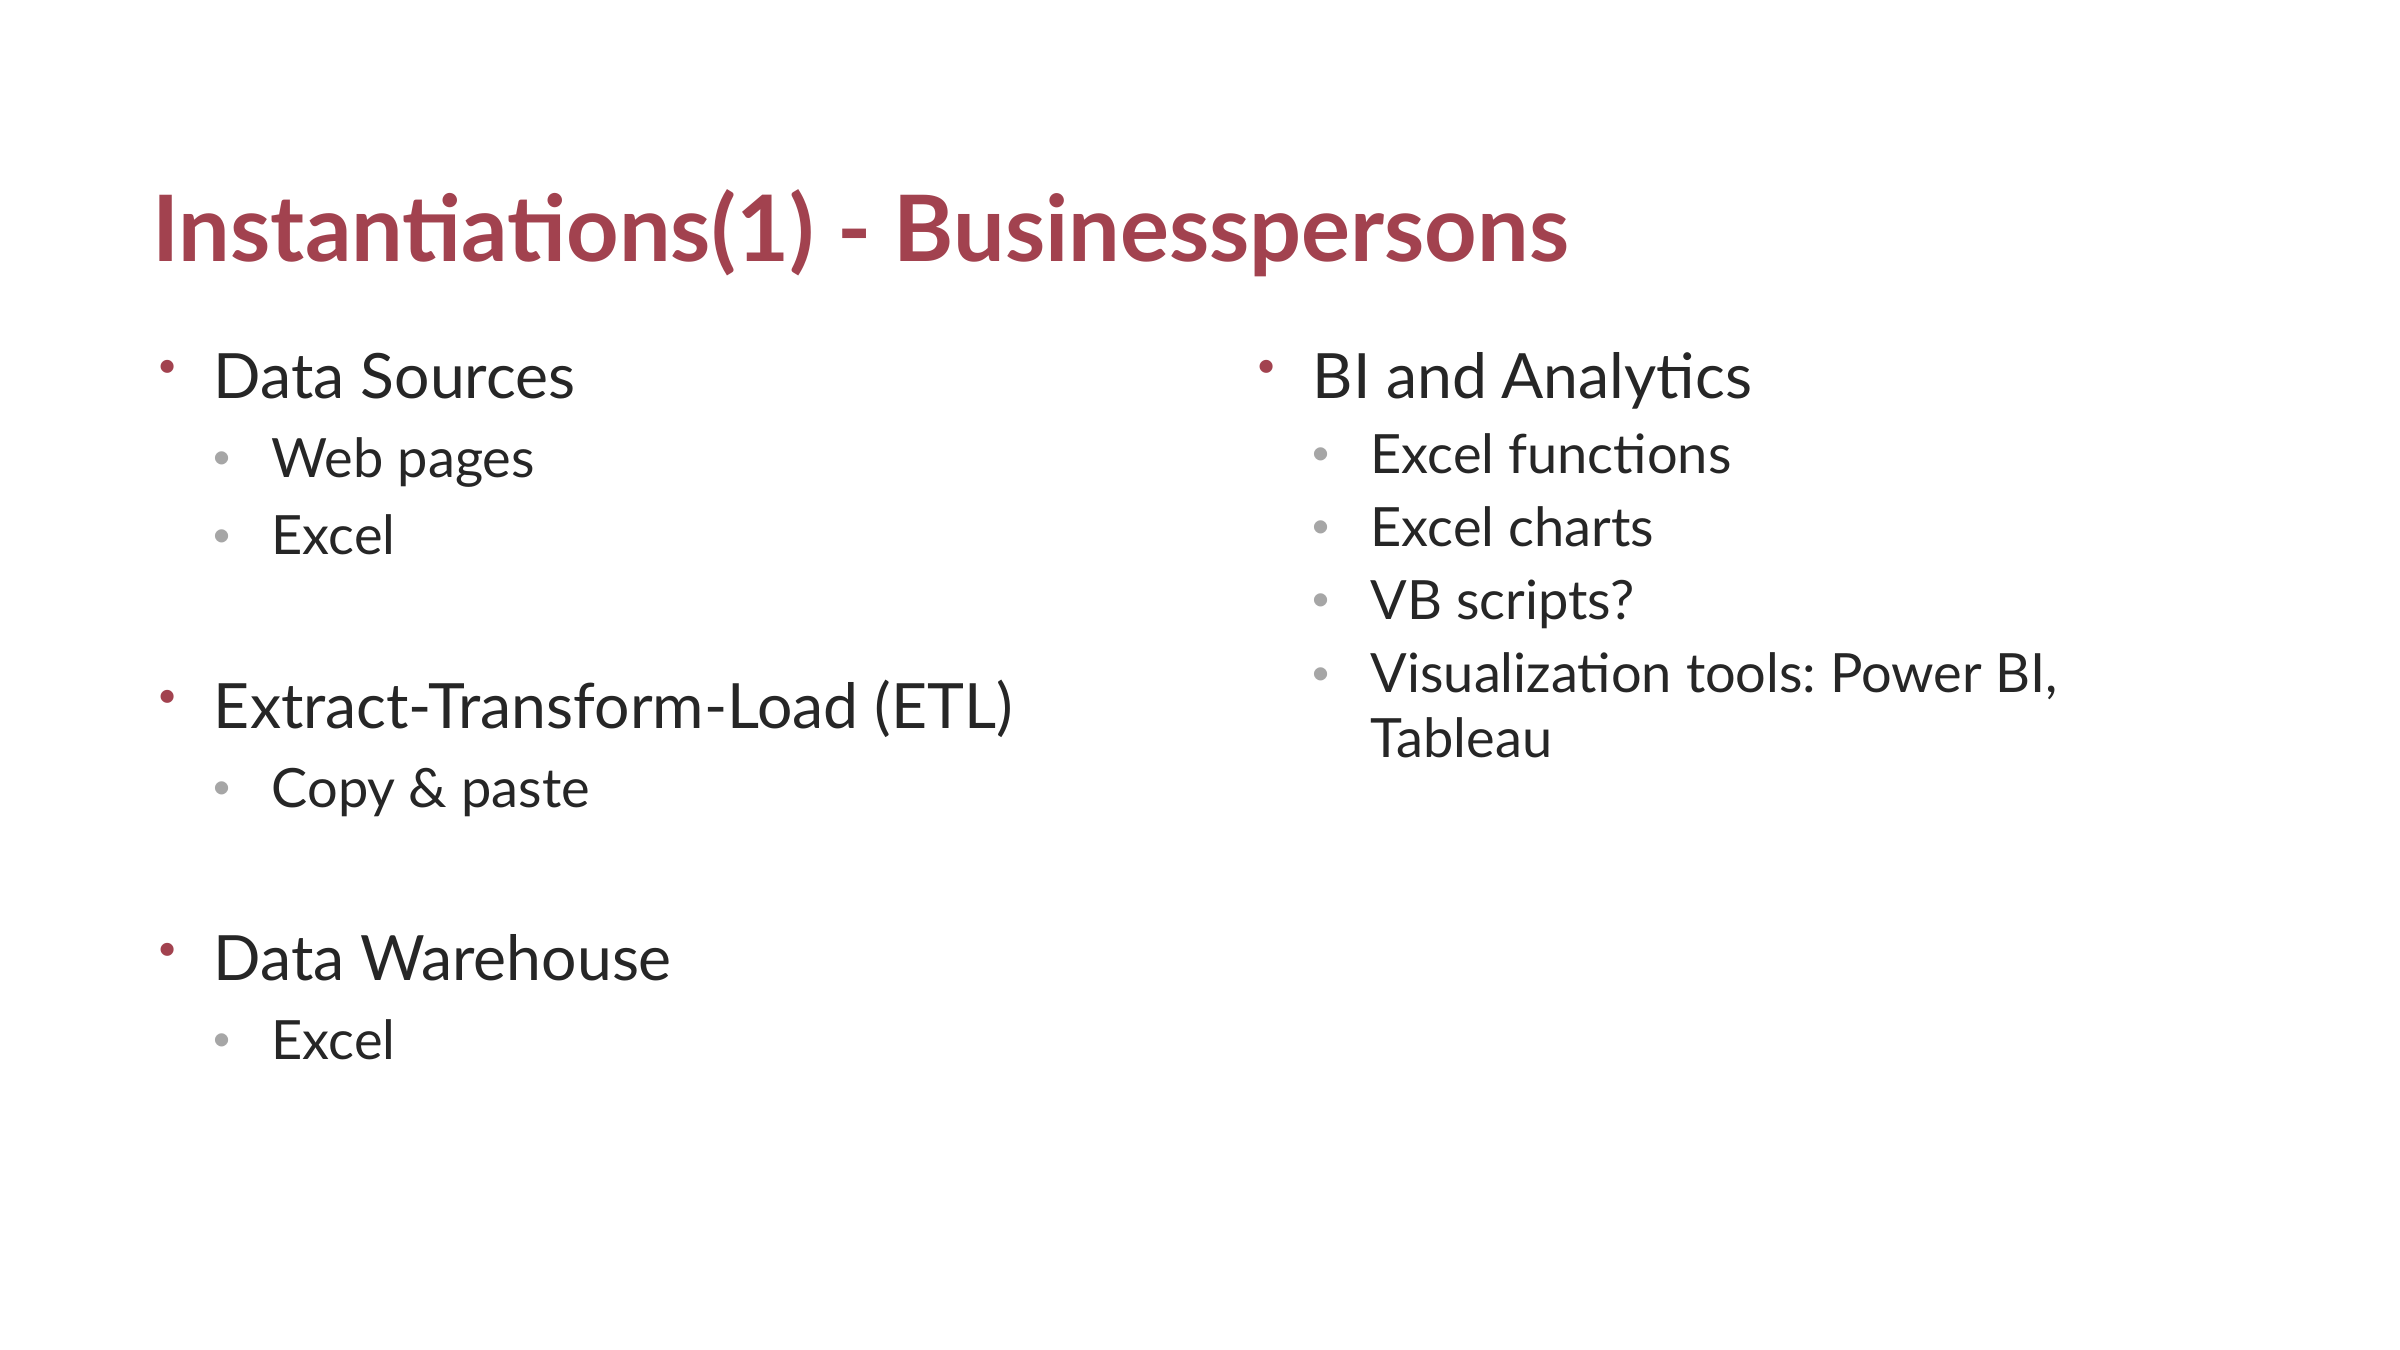

# Instantiations(1) - Businesspersons
Data Sources
Web pages
Excel

Extract-Transform-Load (ETL)
Copy & paste

Data Warehouse
Excel

BI and Analytics
Excel functions
Excel charts
VB scripts?
Visualization tools: Power BI, Tableau